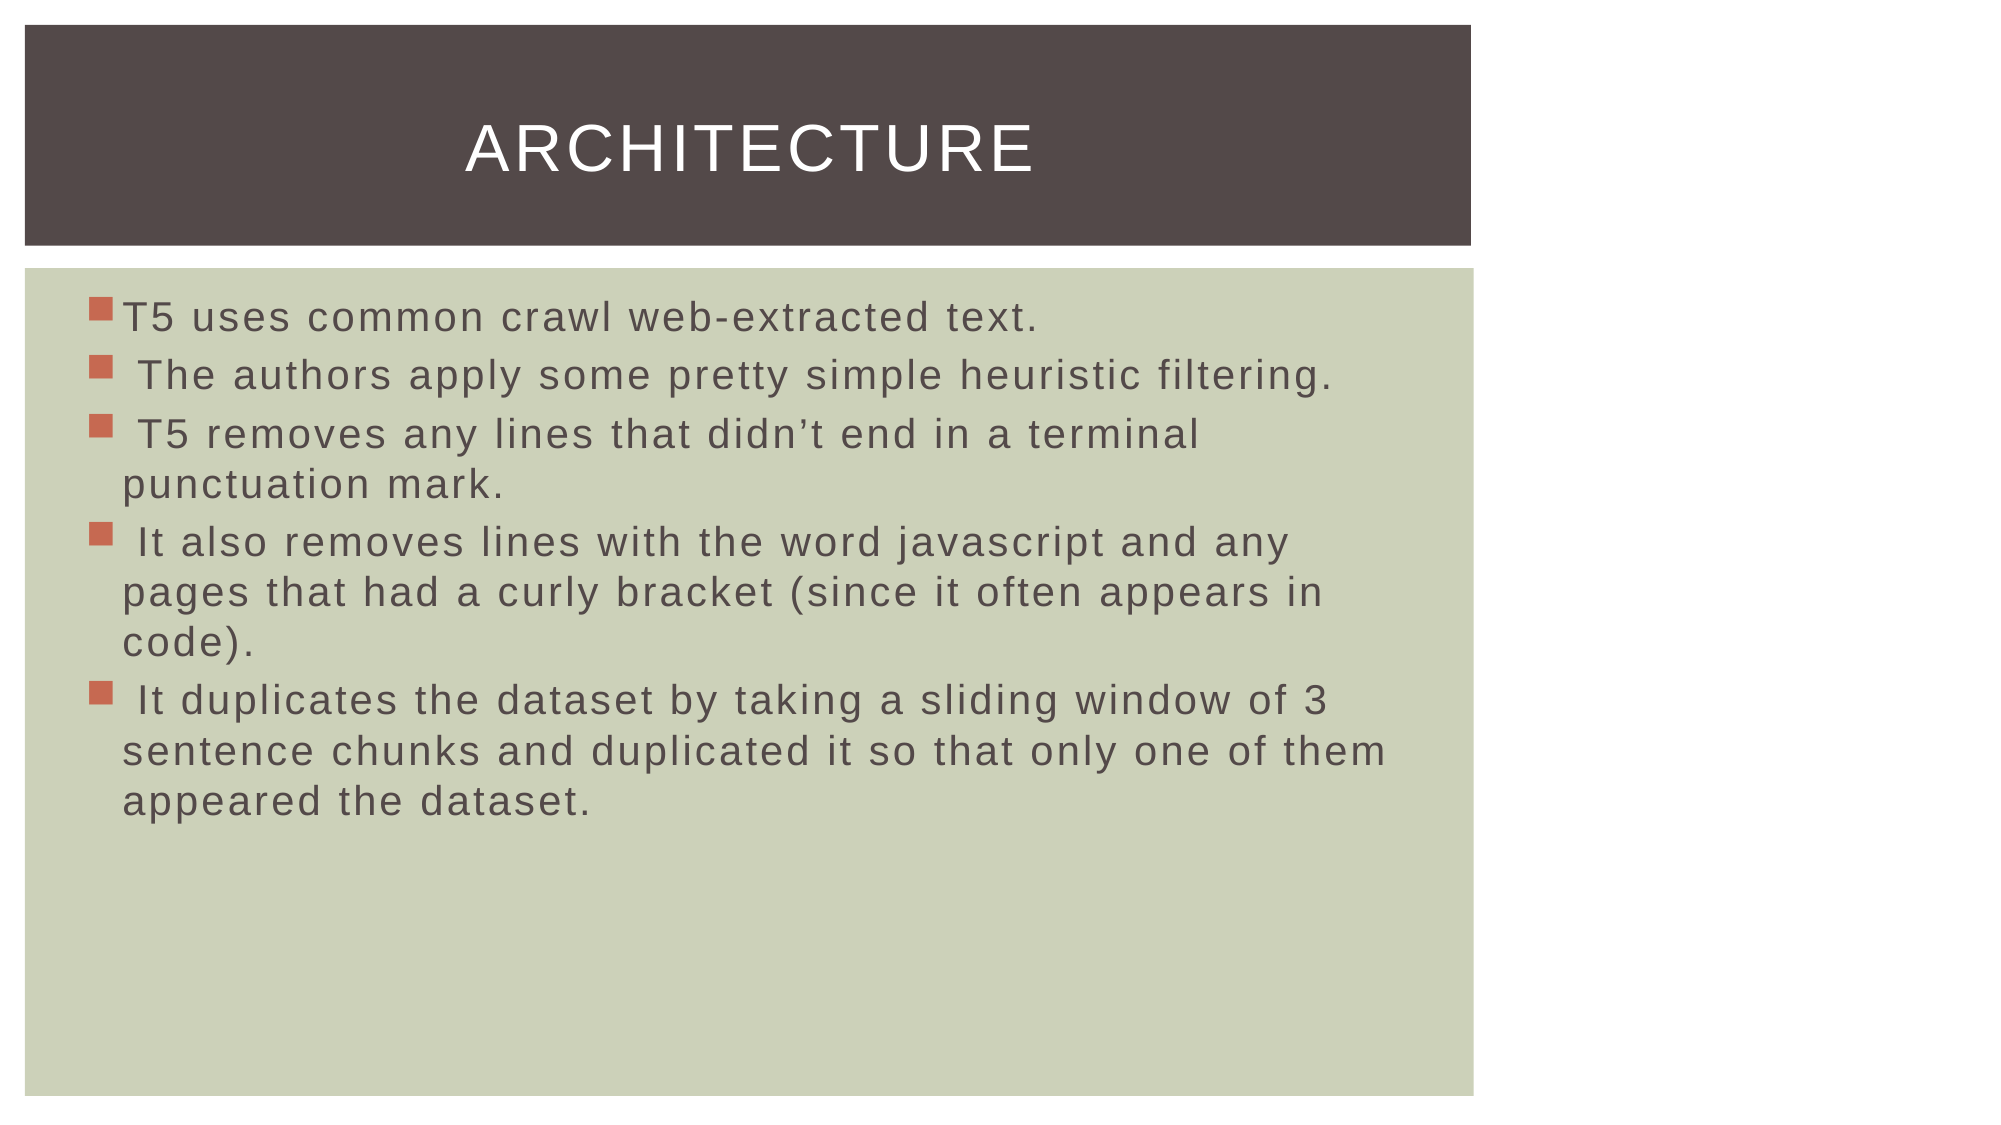

# Architecture
T5 uses common crawl web-extracted text.
 The authors apply some pretty simple heuristic filtering.
 T5 removes any lines that didn’t end in a terminal punctuation mark.
 It also removes lines with the word javascript and any pages that had a curly bracket (since it often appears in code).
 It duplicates the dataset by taking a sliding window of 3 sentence chunks and duplicated it so that only one of them appeared the dataset.